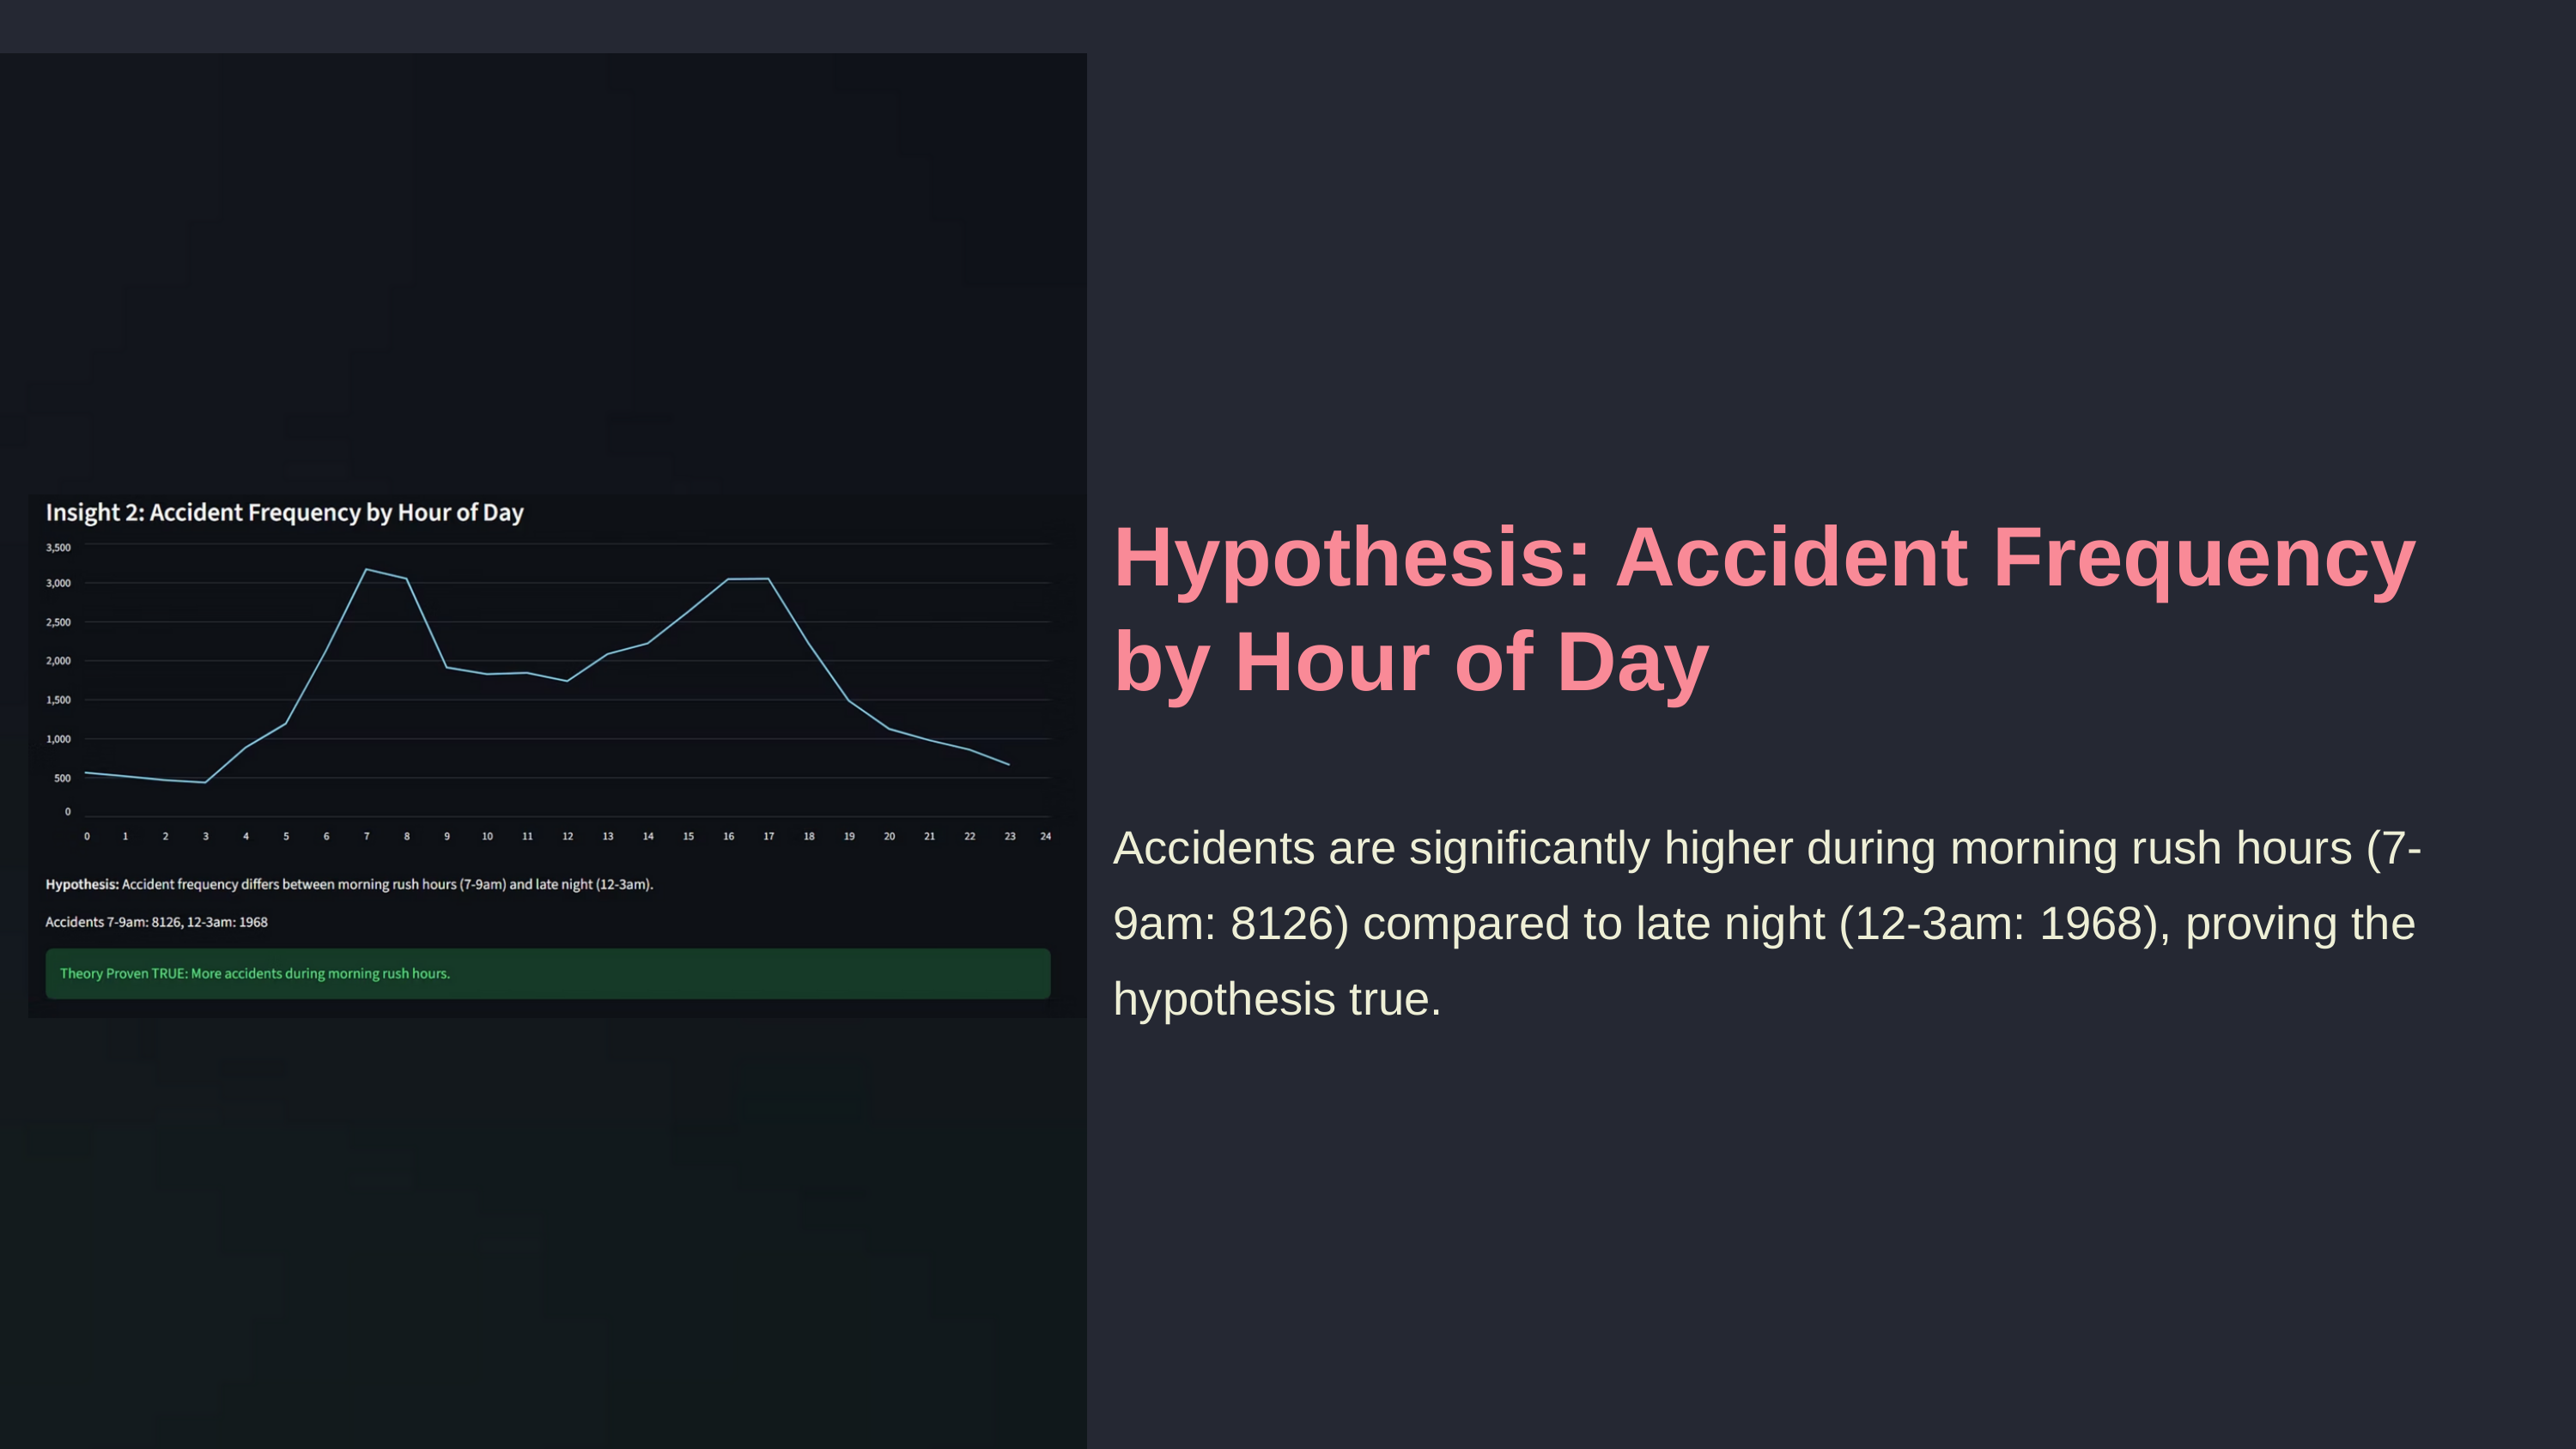

Hypothesis: Accident Frequency by Hour of Day
Accidents are significantly higher during morning rush hours (7-9am: 8126) compared to late night (12-3am: 1968), proving the hypothesis true.